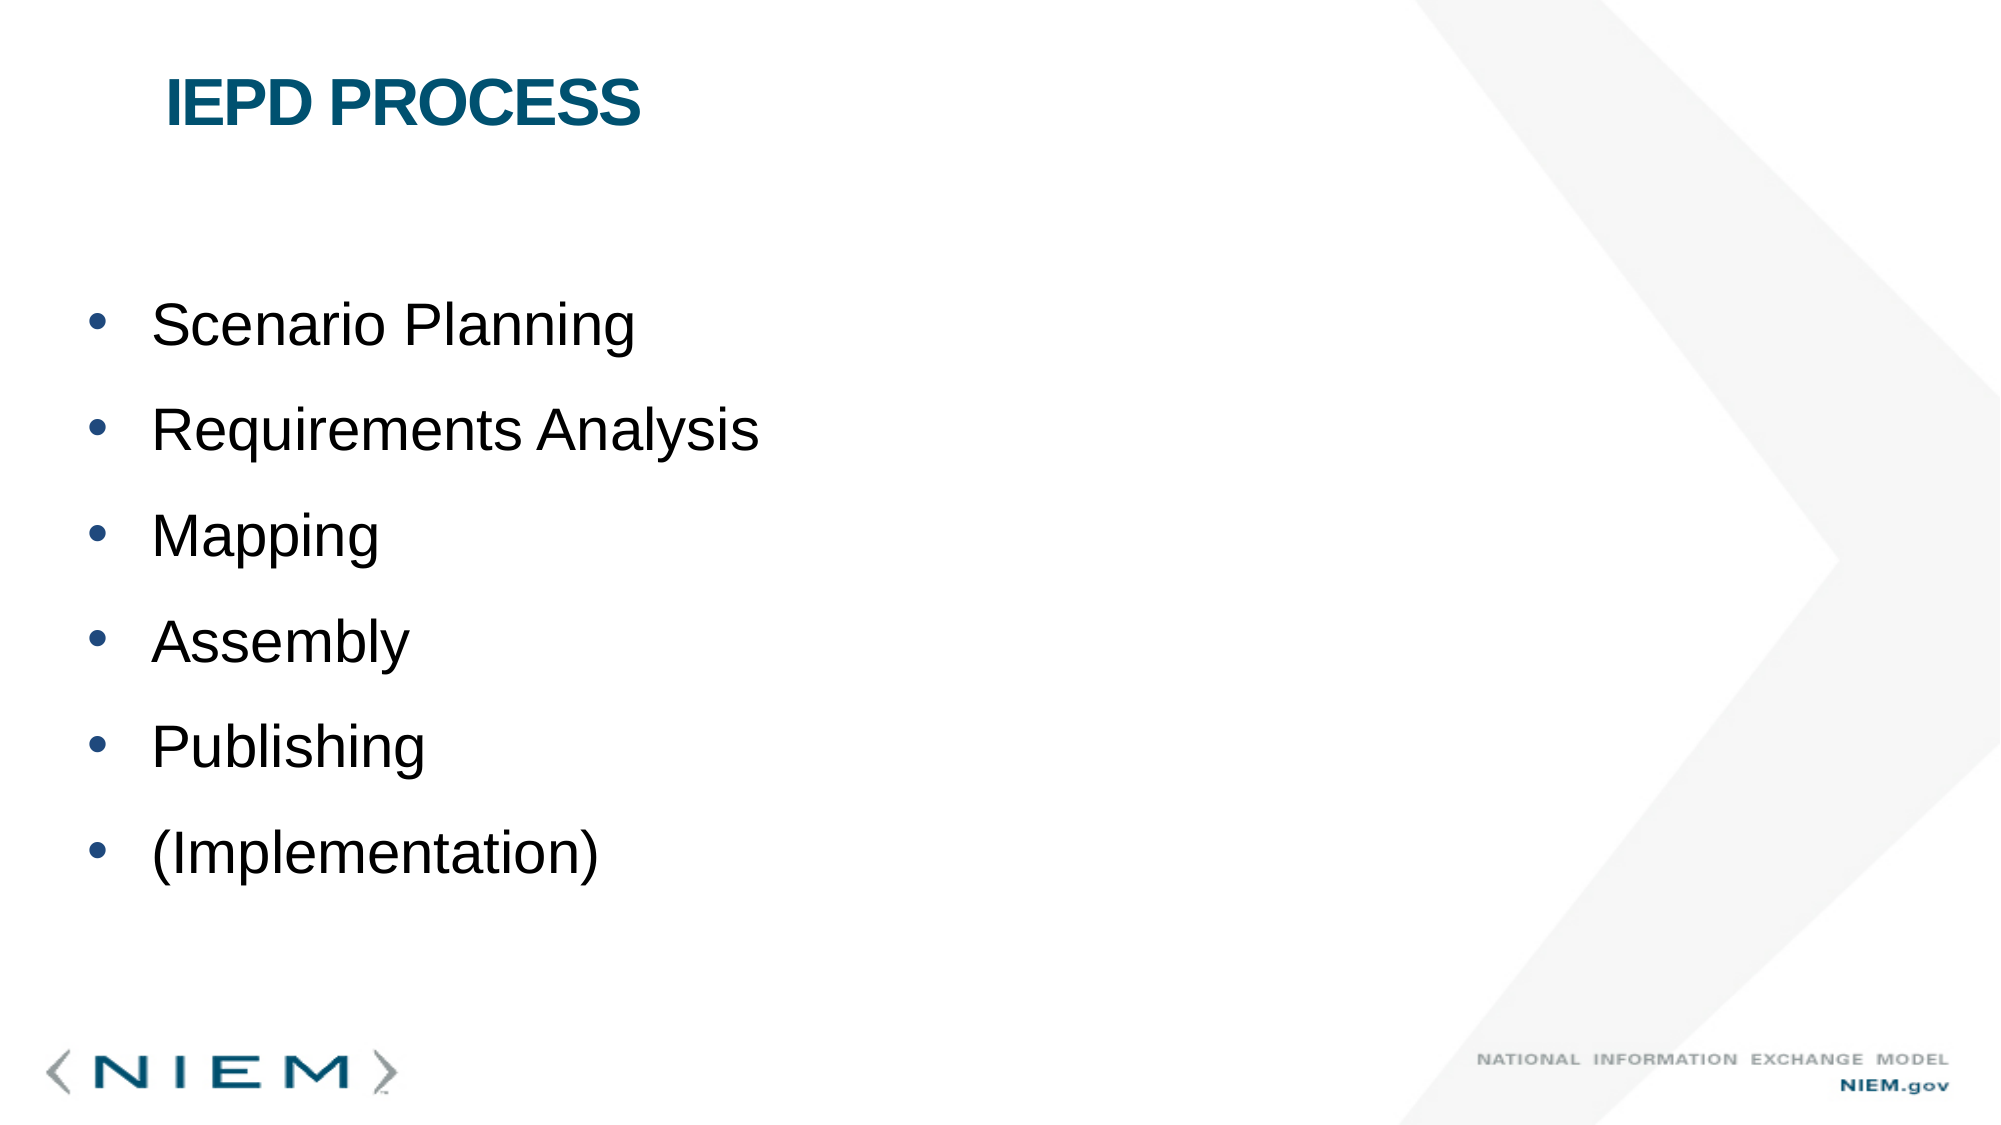

# IEPD Process
Scenario Planning
Requirements Analysis
Mapping
Assembly
Publishing
(Implementation)